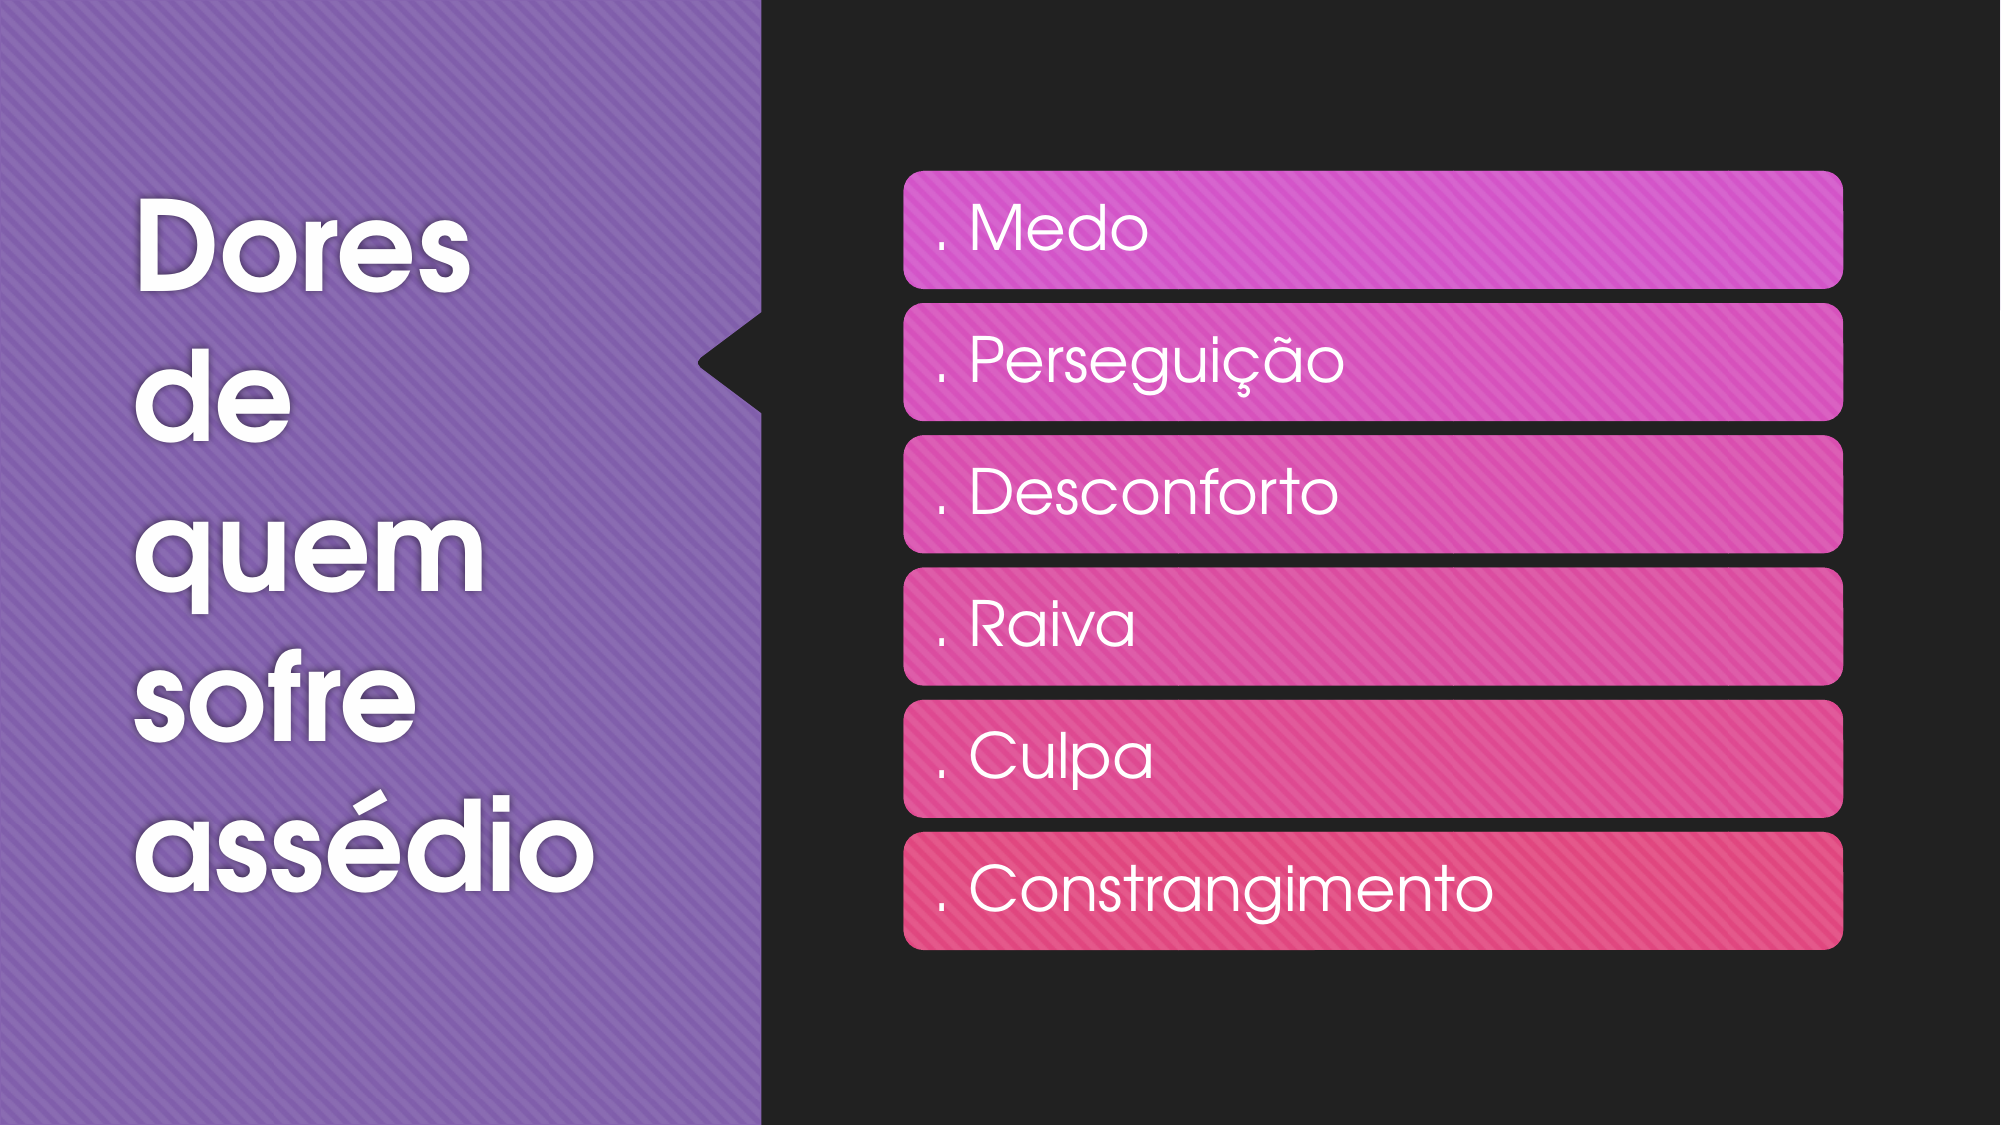

. Medo
. Perseguição
. Desconforto
. Raiva
. Culpa
. Constrangimento
# Dores de quem sofre  assédio